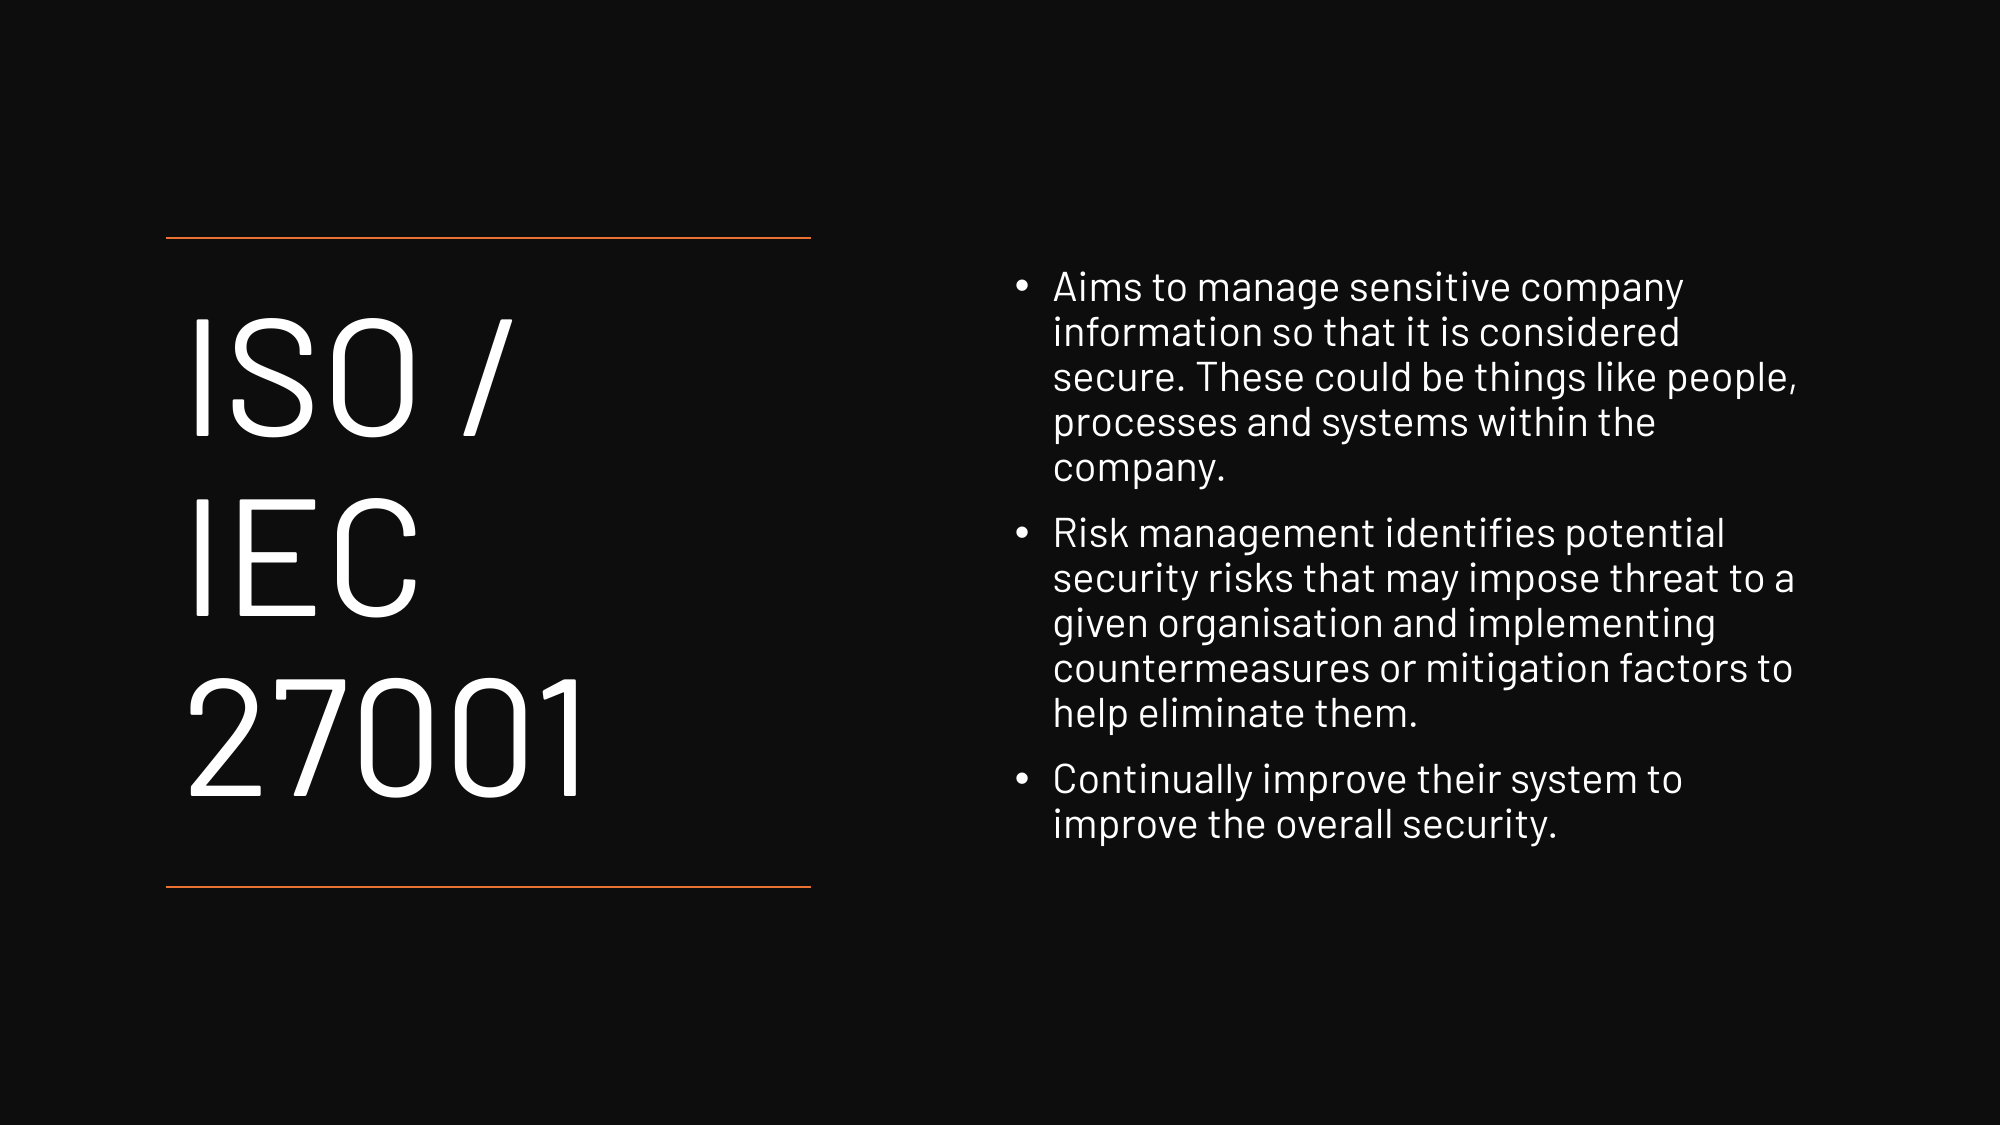

Aims to manage sensitive company information so that it is considered secure. These could be things like people, processes and systems within the company.
Risk management identifies potential security risks that may impose threat to a given organisation and implementing countermeasures or mitigation factors to help eliminate them.
Continually improve their system to improve the overall security.
# ISO / IEC 27001